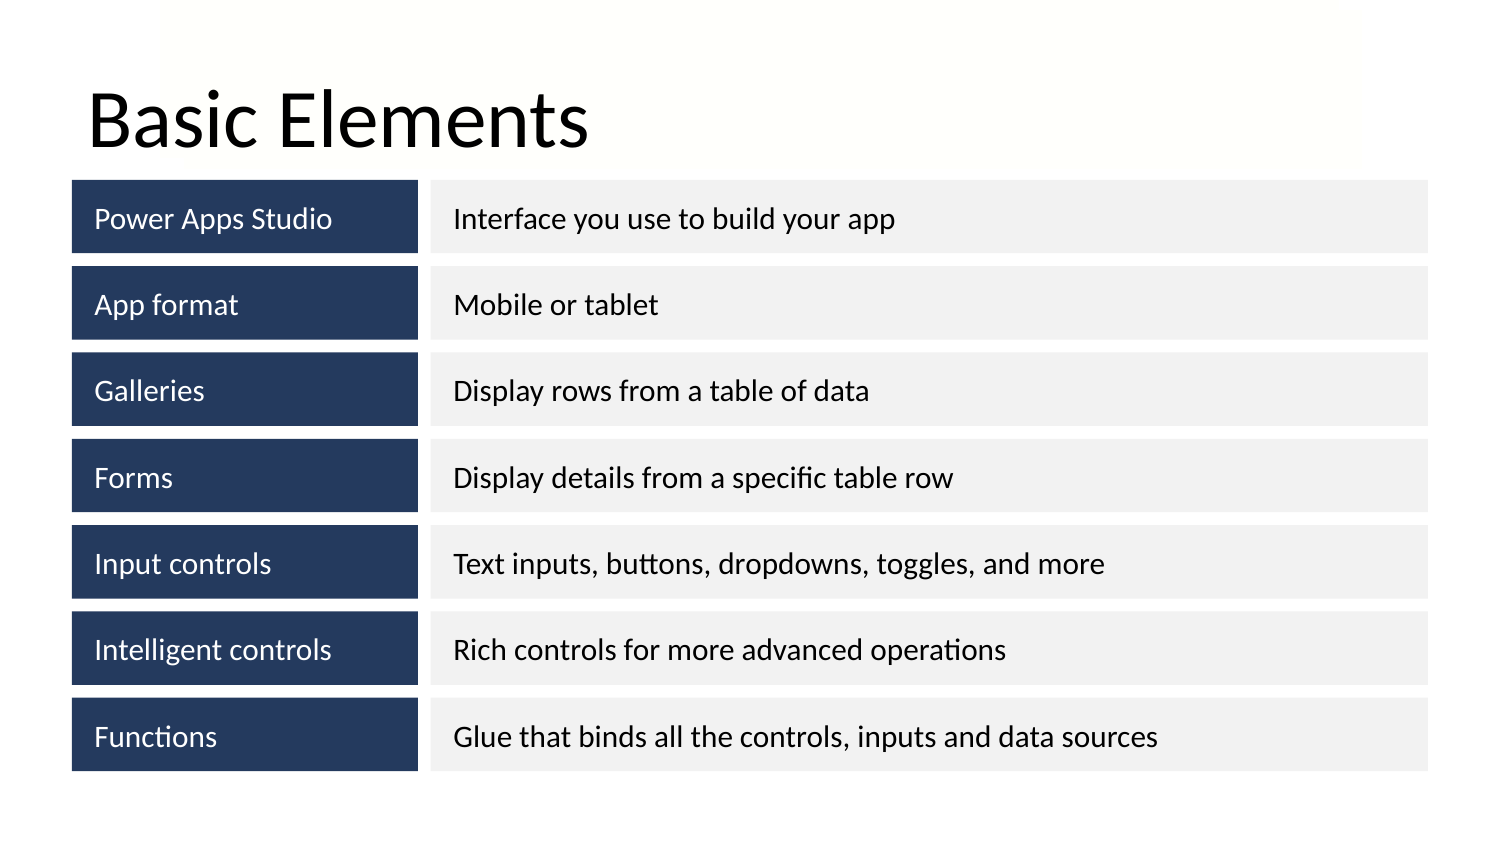

# Basic Elements
Power Apps Studio
Interface you use to build your app
App format
Mobile or tablet
Galleries
Display rows from a table of data
Forms
Display details from a specific table row
Input controls
Text inputs, buttons, dropdowns, toggles, and more
Intelligent controls
Rich controls for more advanced operations
Functions
Glue that binds all the controls, inputs and data sources